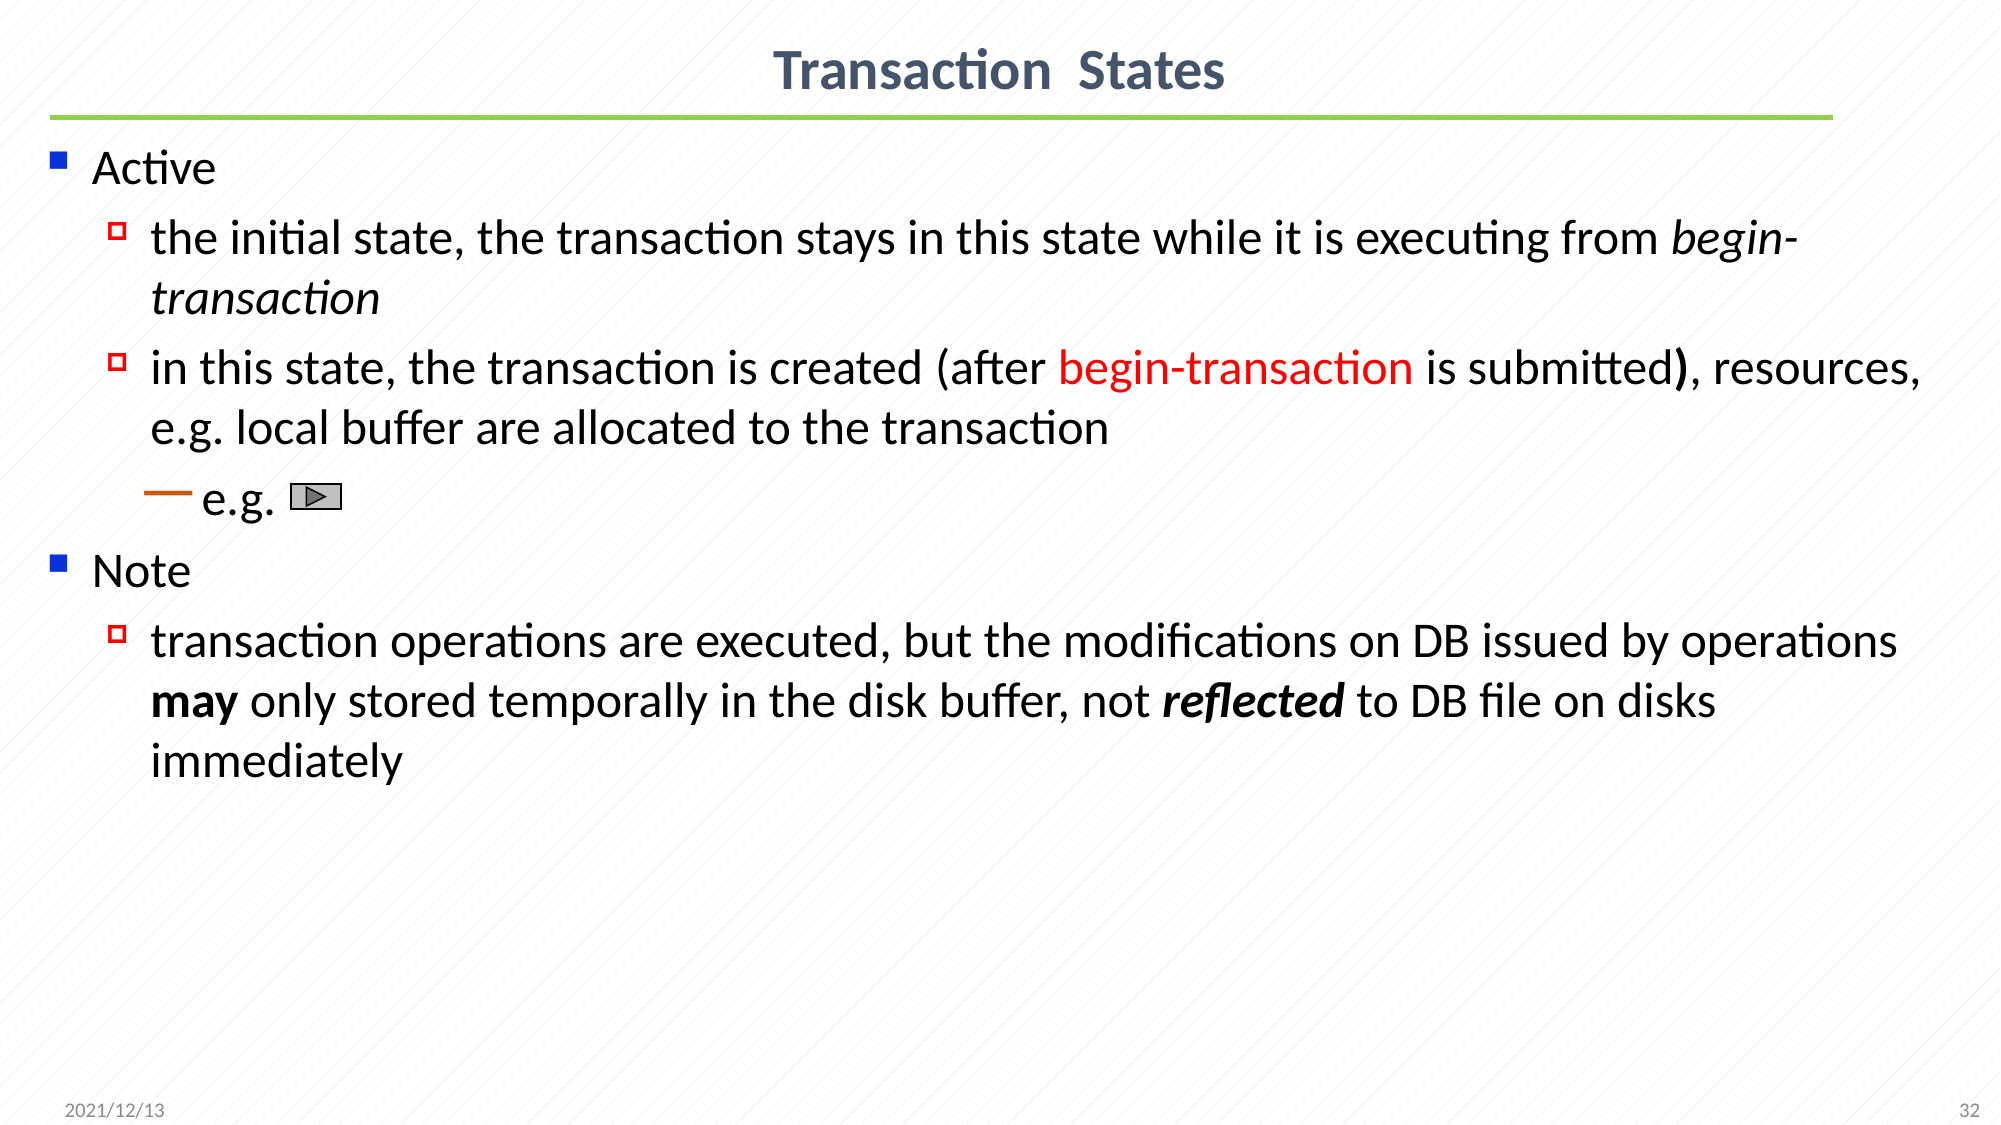

# Transaction  States
Active
the initial state, the transaction stays in this state while it is executing from begin-transaction
in this state, the transaction is created (after begin-transaction is submitted), resources, e.g. local buffer are allocated to the transaction
e.g.
Note
transaction operations are executed, but the modifications on DB issued by operations may only stored temporally in the disk buffer, not reflected to DB file on disks immediately

32
2021/12/13